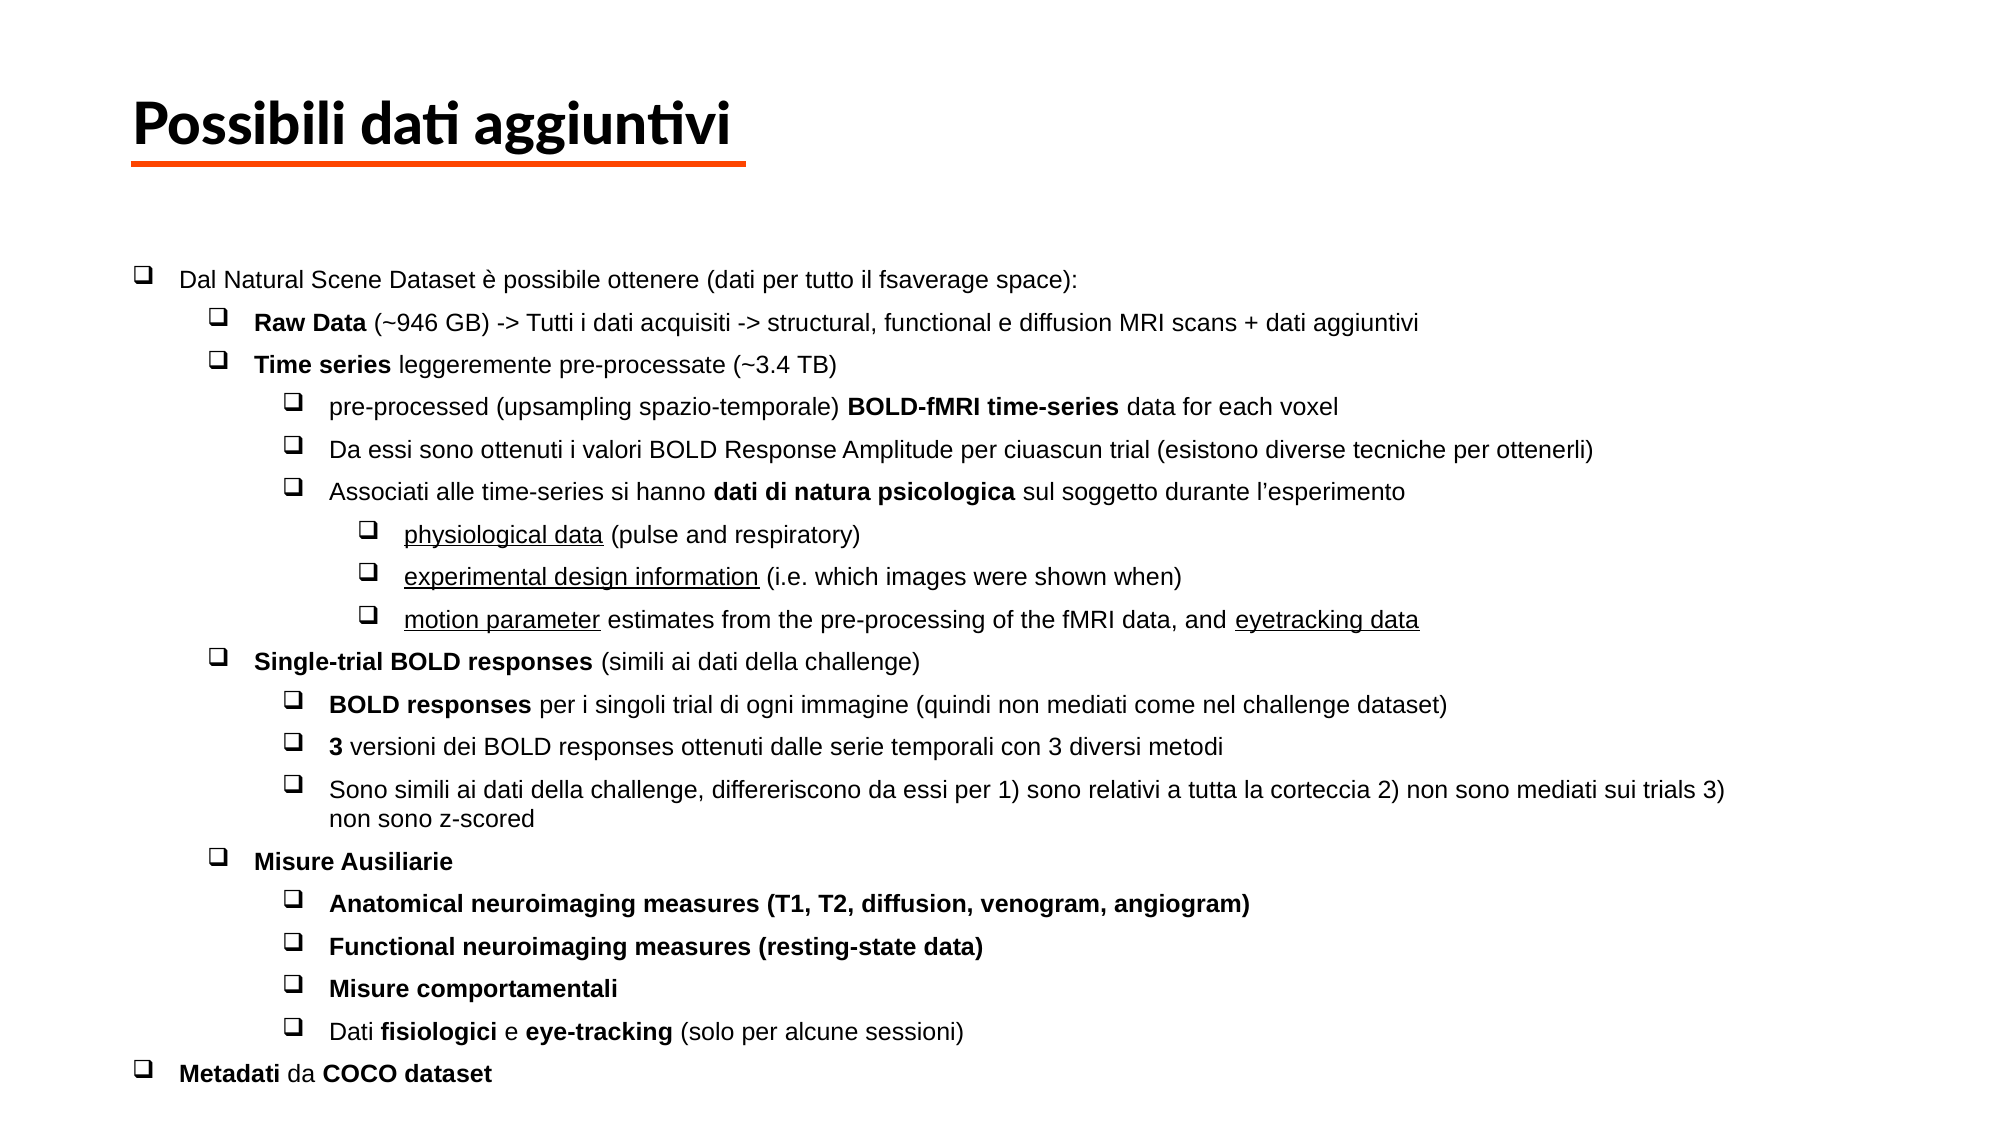

Possibili dati aggiuntivi
Dal Natural Scene Dataset è possibile ottenere (dati per tutto il fsaverage space):
Raw Data (~946 GB) -> Tutti i dati acquisiti -> structural, functional e diffusion MRI scans + dati aggiuntivi
Time series leggeremente pre-processate (~3.4 TB)
pre-processed (upsampling spazio-temporale) BOLD-fMRI time-series data for each voxel
Da essi sono ottenuti i valori BOLD Response Amplitude per ciuascun trial (esistono diverse tecniche per ottenerli)
Associati alle time-series si hanno dati di natura psicologica sul soggetto durante l’esperimento
physiological data (pulse and respiratory)
experimental design information (i.e. which images were shown when)
motion parameter estimates from the pre-processing of the fMRI data, and eyetracking data
Single-trial BOLD responses (simili ai dati della challenge)
BOLD responses per i singoli trial di ogni immagine (quindi non mediati come nel challenge dataset)
3 versioni dei BOLD responses ottenuti dalle serie temporali con 3 diversi metodi
Sono simili ai dati della challenge, differeriscono da essi per 1) sono relativi a tutta la corteccia 2) non sono mediati sui trials 3) non sono z-scored
Misure Ausiliarie
Anatomical neuroimaging measures (T1, T2, diffusion, venogram, angiogram)
Functional neuroimaging measures (resting-state data)
Misure comportamentali
Dati fisiologici e eye-tracking (solo per alcune sessioni)
Metadati da COCO dataset